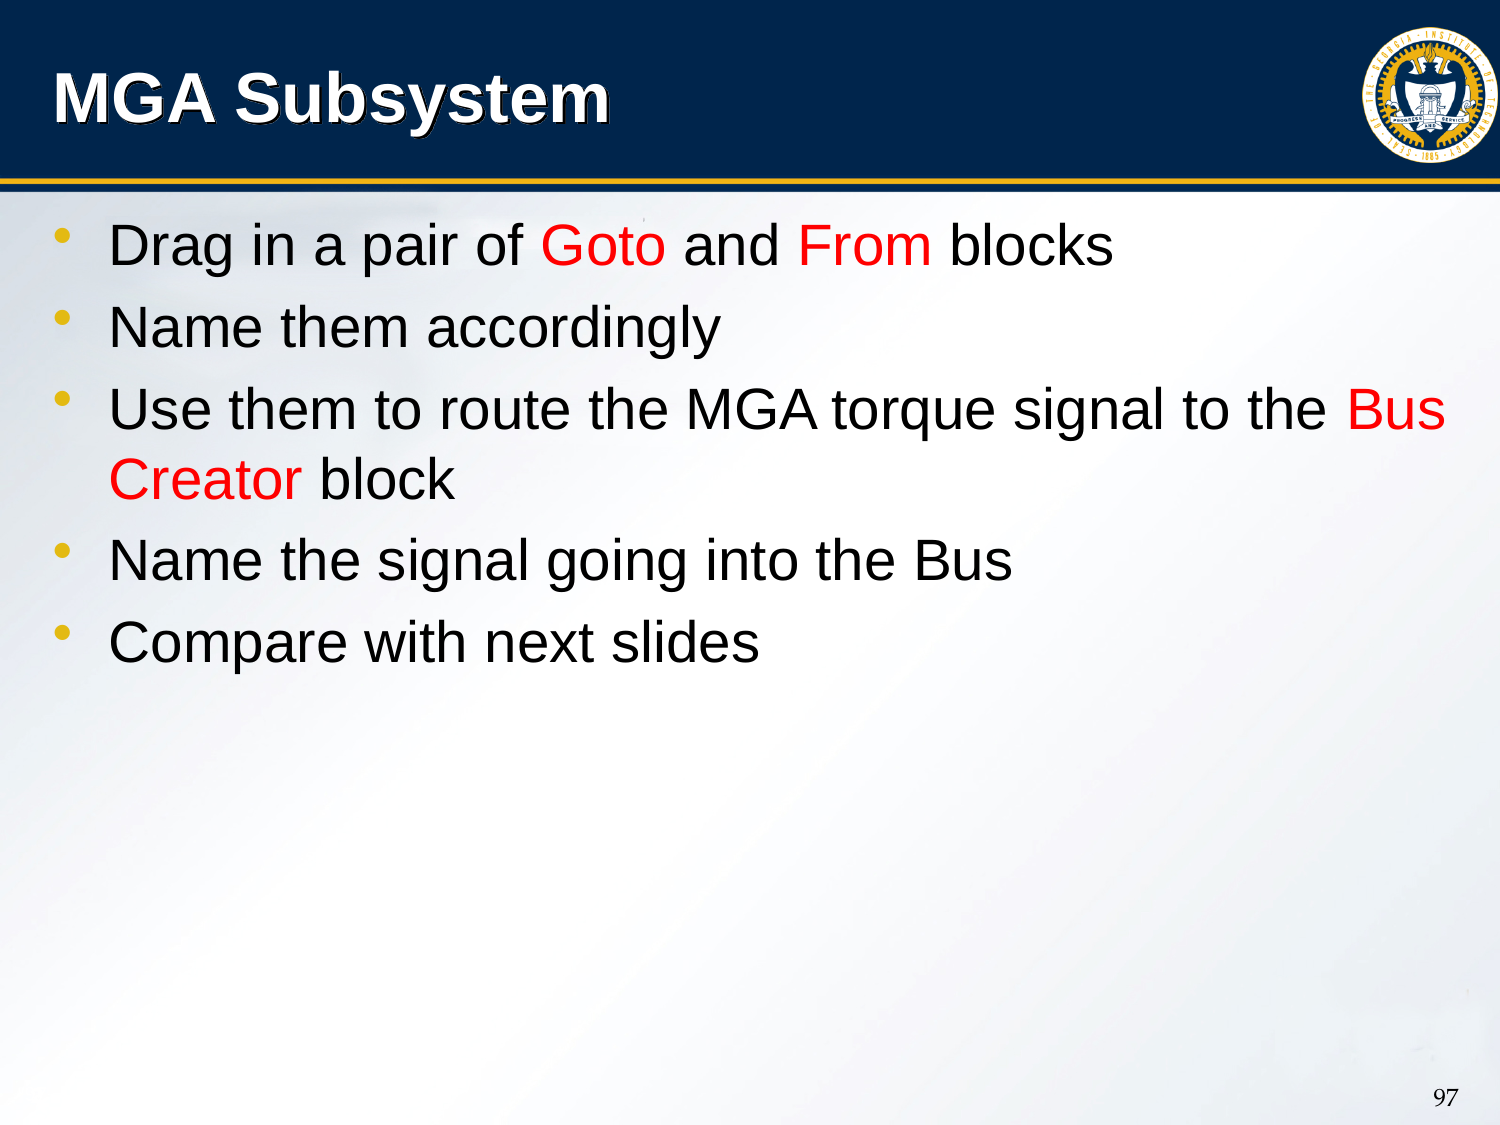

# MGA Subsystem

Drag in a pair of Goto and From blocks
Name them accordingly
Use them to route the MGA torque signal to the Bus Creator block
Name the signal going into the Bus
Compare with next slides